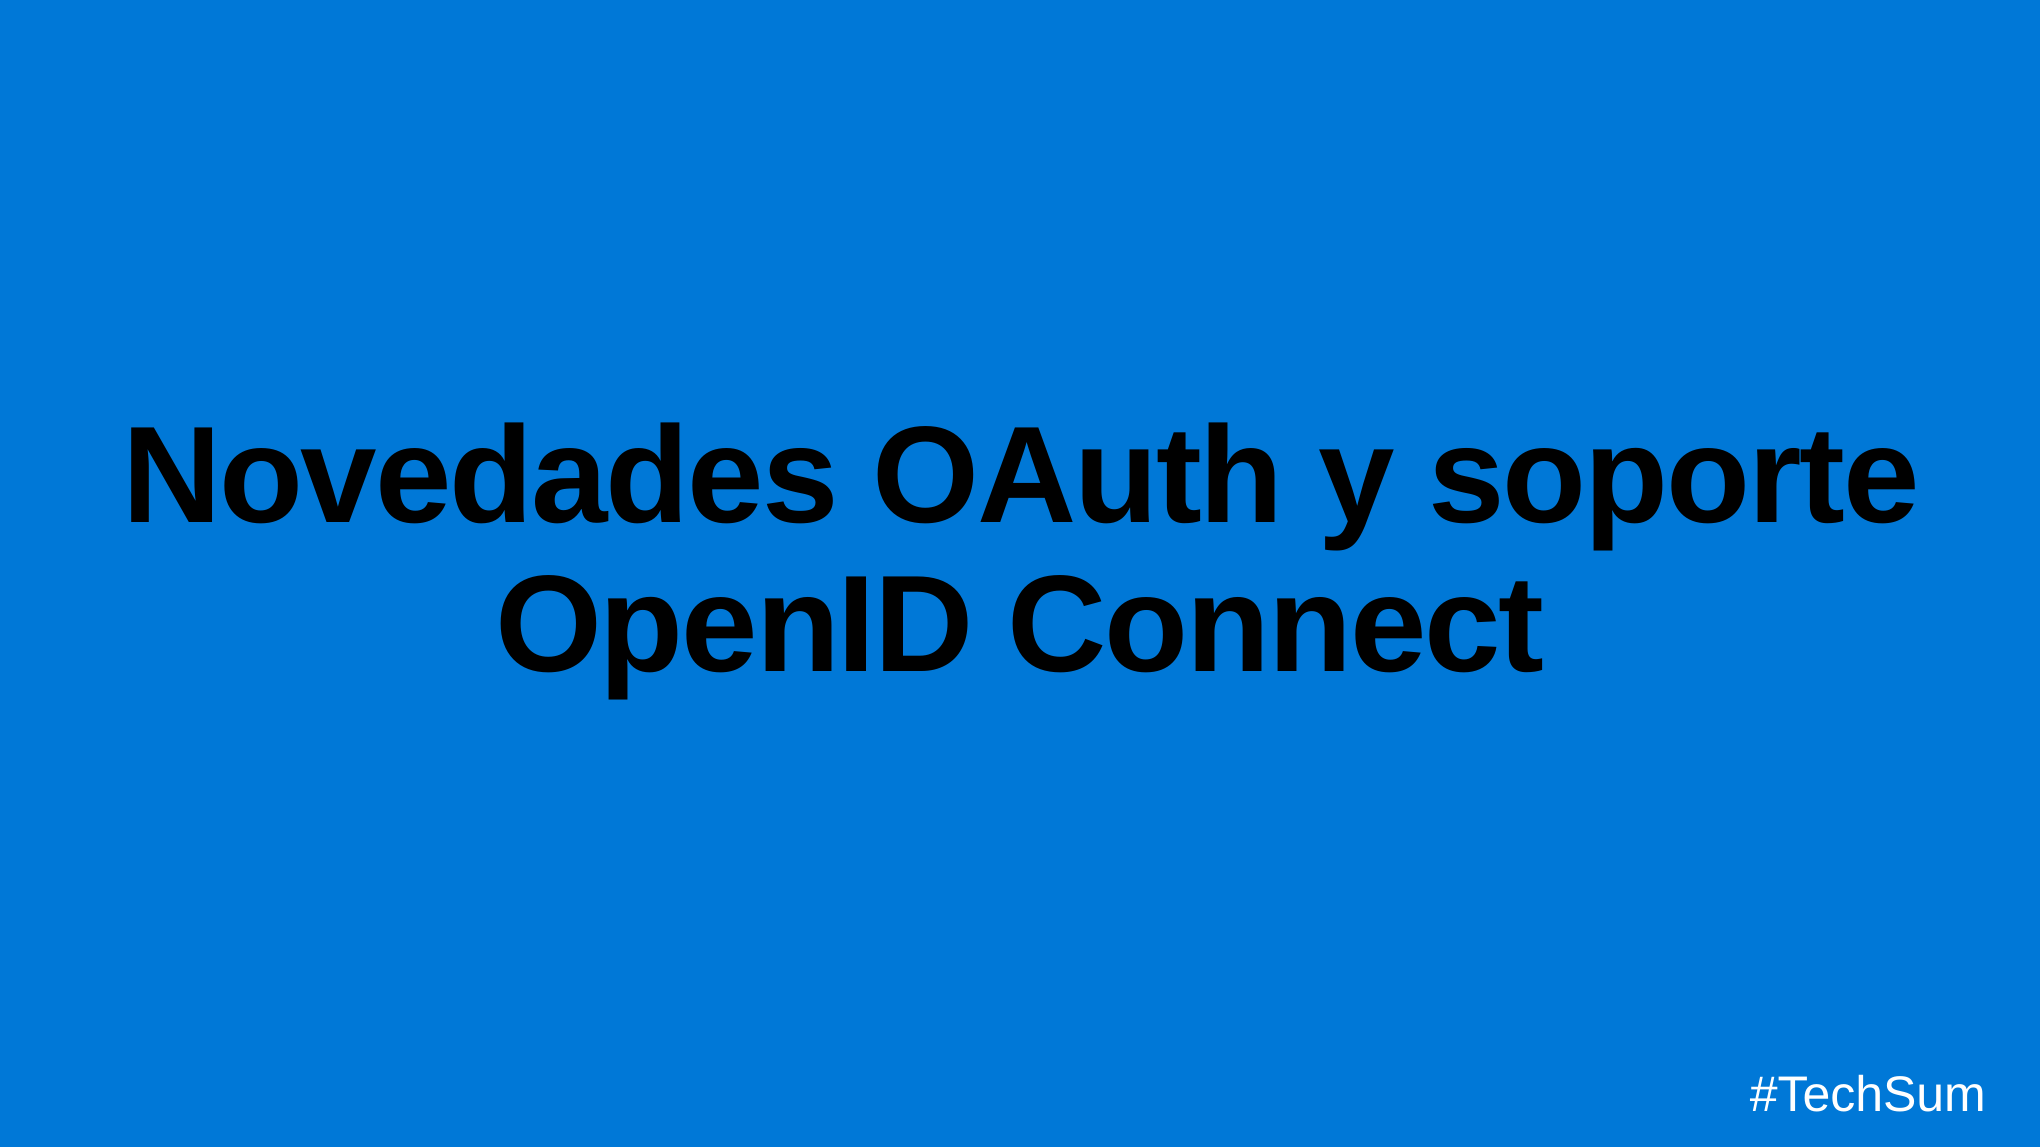

Novedades OAuth y soporte OpenID Connect
#TechSum